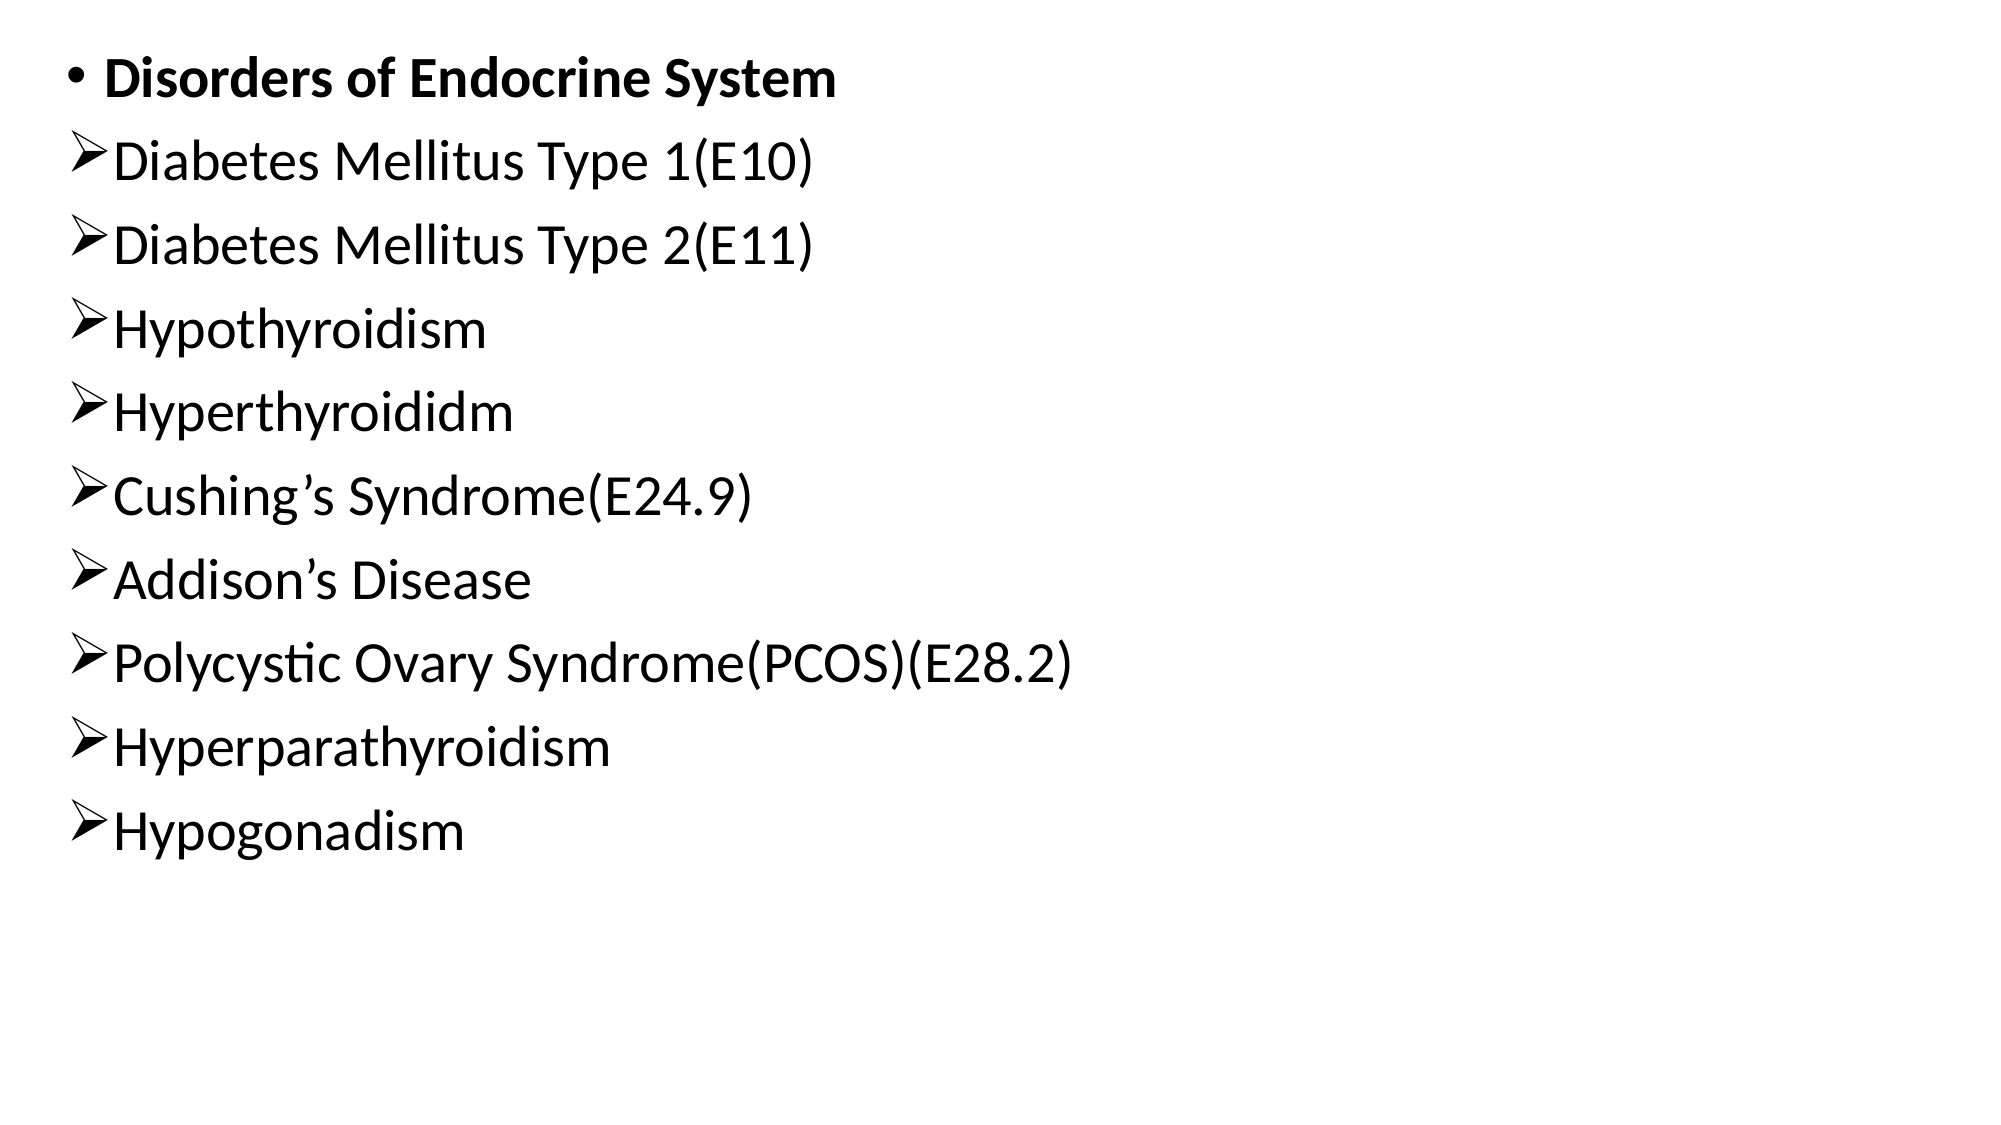

Disorders of Endocrine System
Diabetes Mellitus Type 1(E10)
Diabetes Mellitus Type 2(E11)
Hypothyroidism
Hyperthyroididm
Cushing’s Syndrome(E24.9)
Addison’s Disease
Polycystic Ovary Syndrome(PCOS)(E28.2)
Hyperparathyroidism
Hypogonadism